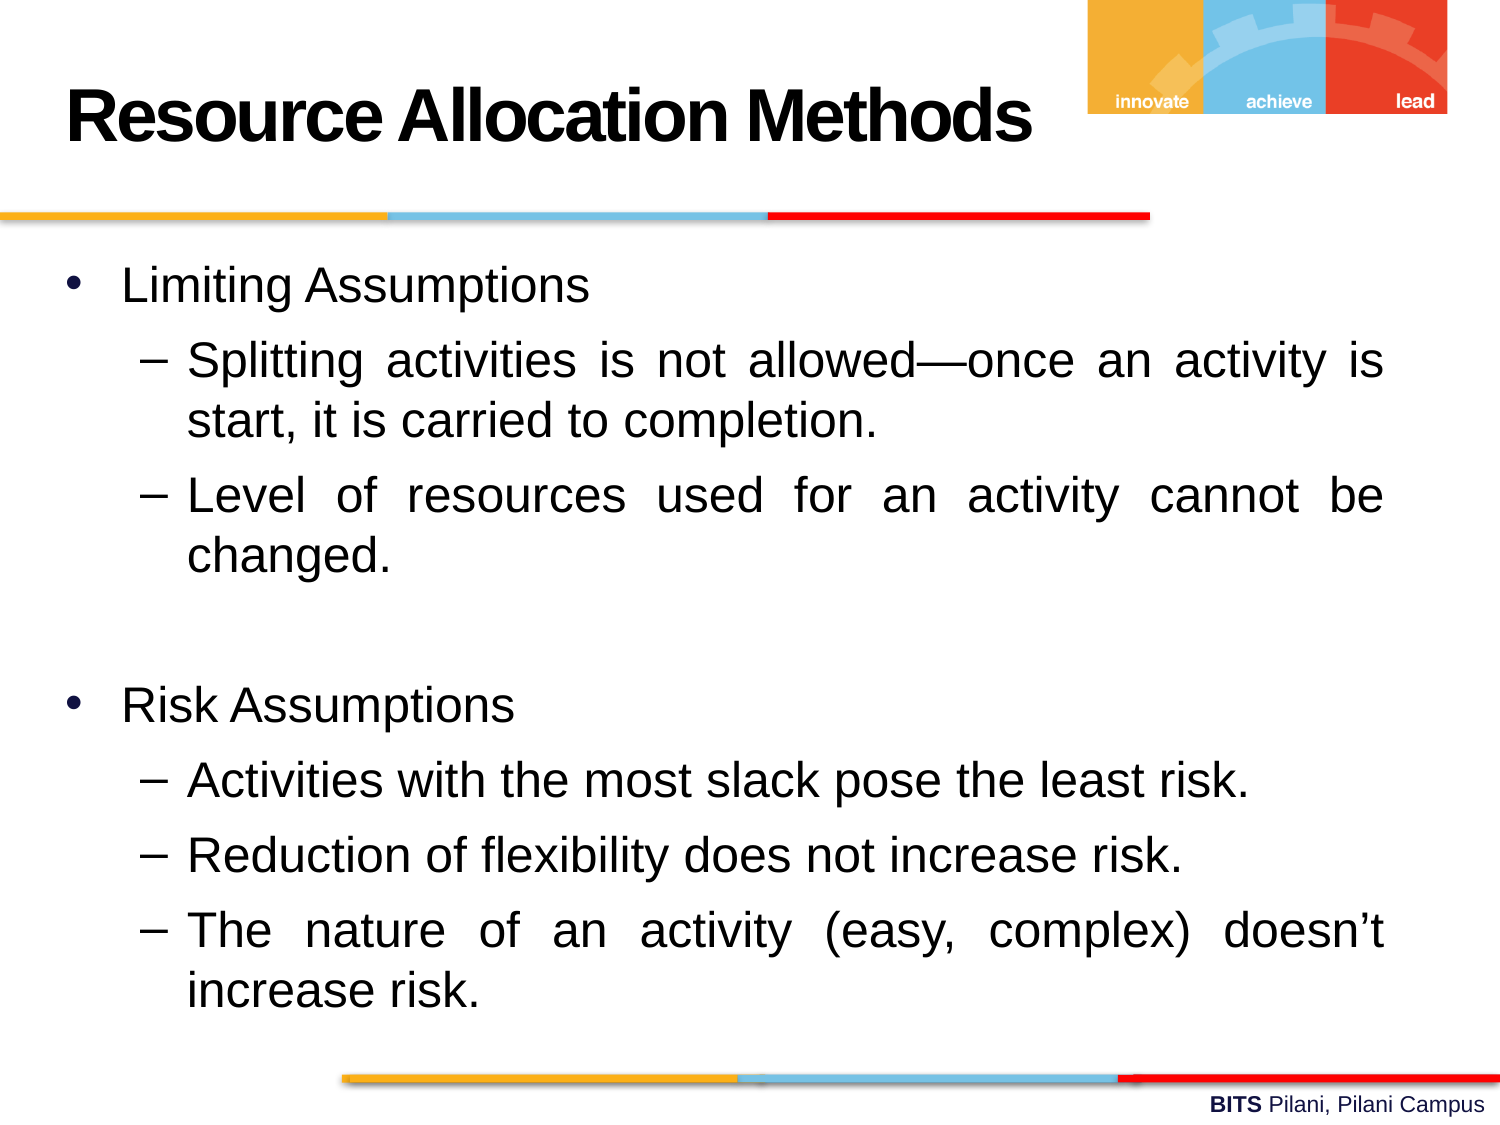

Resource Allocation Methods
Limiting Assumptions
Splitting activities is not allowed—once an activity is start, it is carried to completion.
Level of resources used for an activity cannot be changed.

Risk Assumptions
Activities with the most slack pose the least risk.
Reduction of flexibility does not increase risk.
The nature of an activity (easy, complex) doesn’t increase risk.